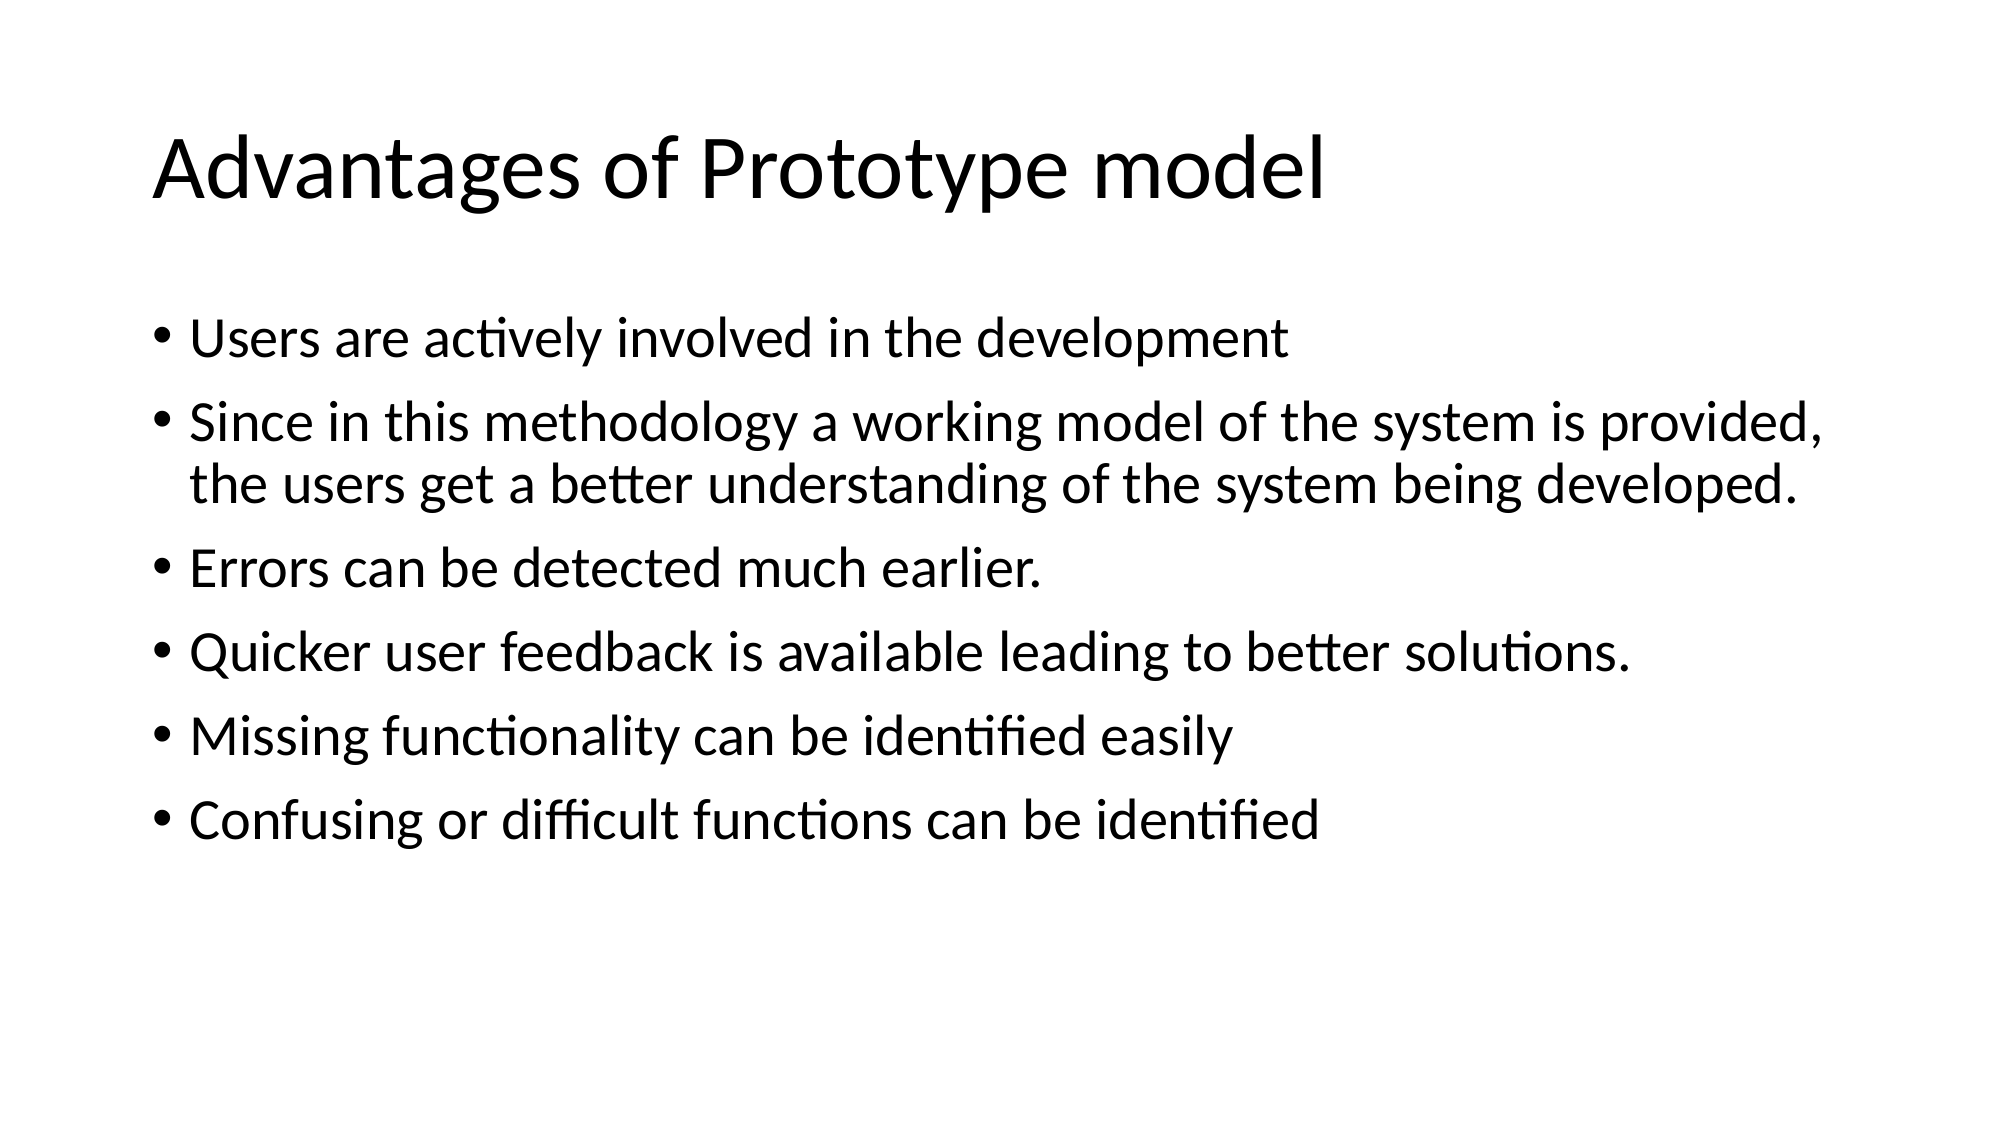

# Advantages of Prototype model
Users are actively involved in the development
Since in this methodology a working model of the system is provided, the users get a better understanding of the system being developed.
Errors can be detected much earlier.
Quicker user feedback is available leading to better solutions.
Missing functionality can be identified easily
Confusing or difficult functions can be identified